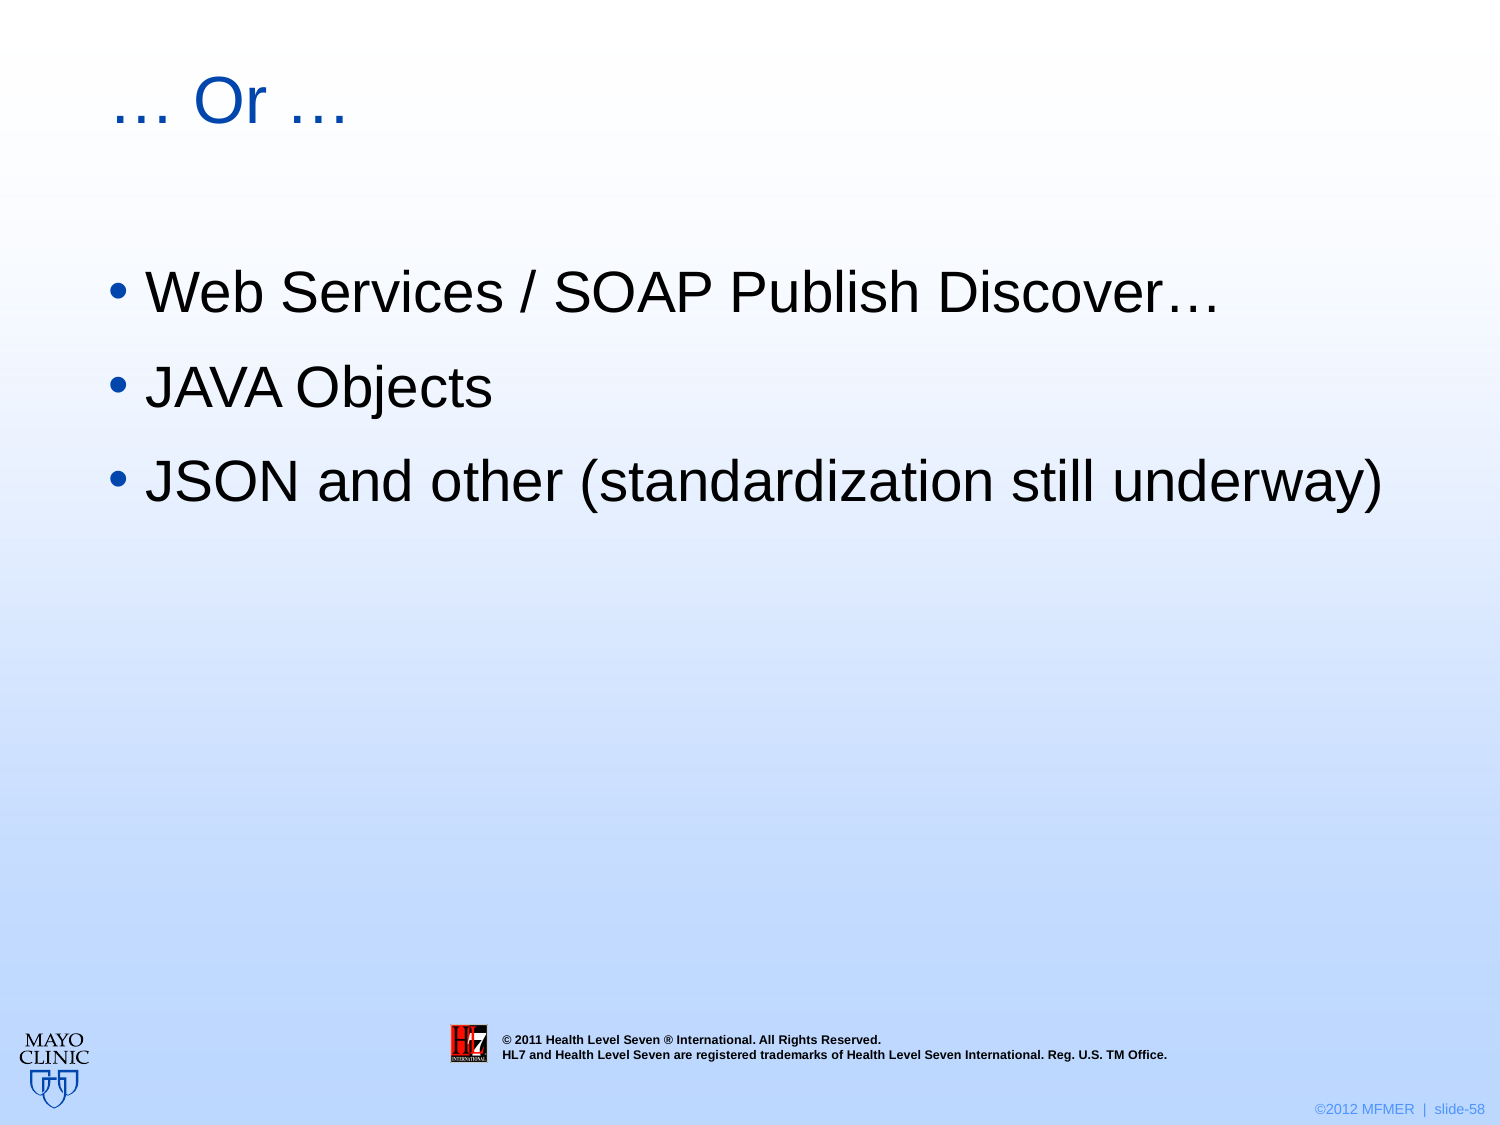

# … Or …
Web Services / SOAP Publish Discover…
JAVA Objects
JSON and other (standardization still underway)
58